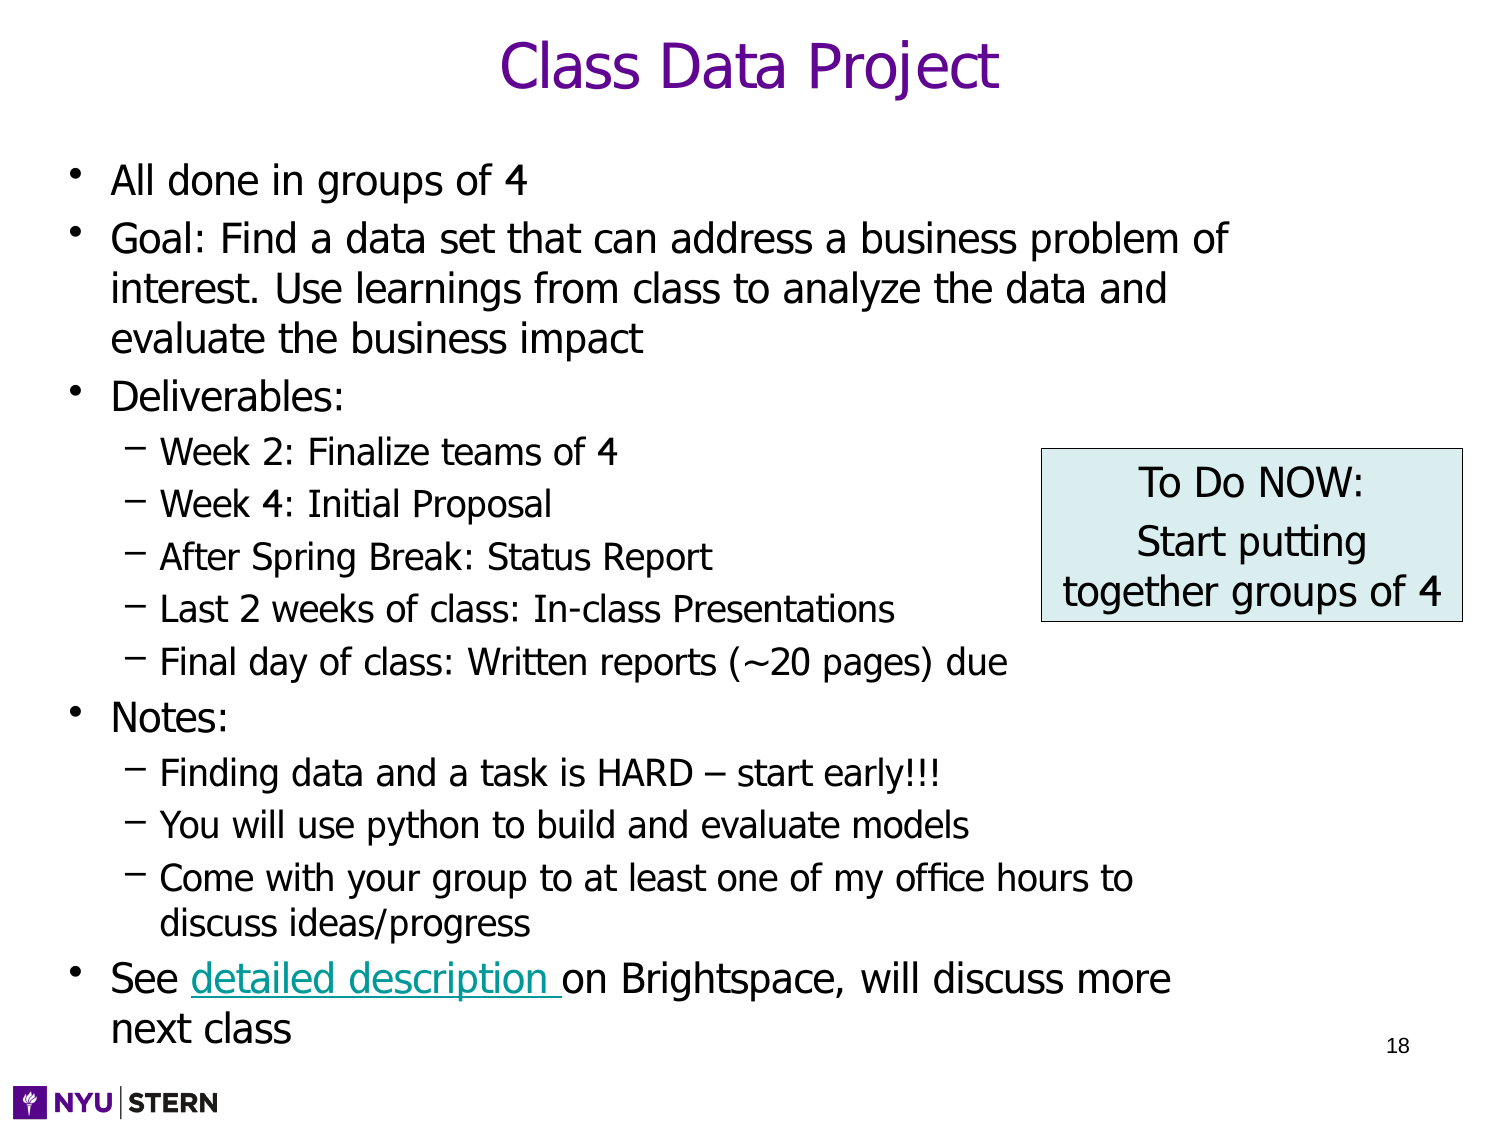

# Class Data Project
All done in groups of 4
Goal: Find a data set that can address a business problem of interest. Use learnings from class to analyze the data and evaluate the business impact
Deliverables:
Week 2: Finalize teams of 4
Week 4: Initial Proposal
After Spring Break: Status Report
Last 2 weeks of class: In-class Presentations
Final day of class: Written reports (~20 pages) due
Notes:
Finding data and a task is HARD – start early!!!
You will use python to build and evaluate models
Come with your group to at least one of my office hours to discuss ideas/progress
See detailed description on Brightspace, will discuss more next class

To Do NOW:
Start putting together groups of 4
18